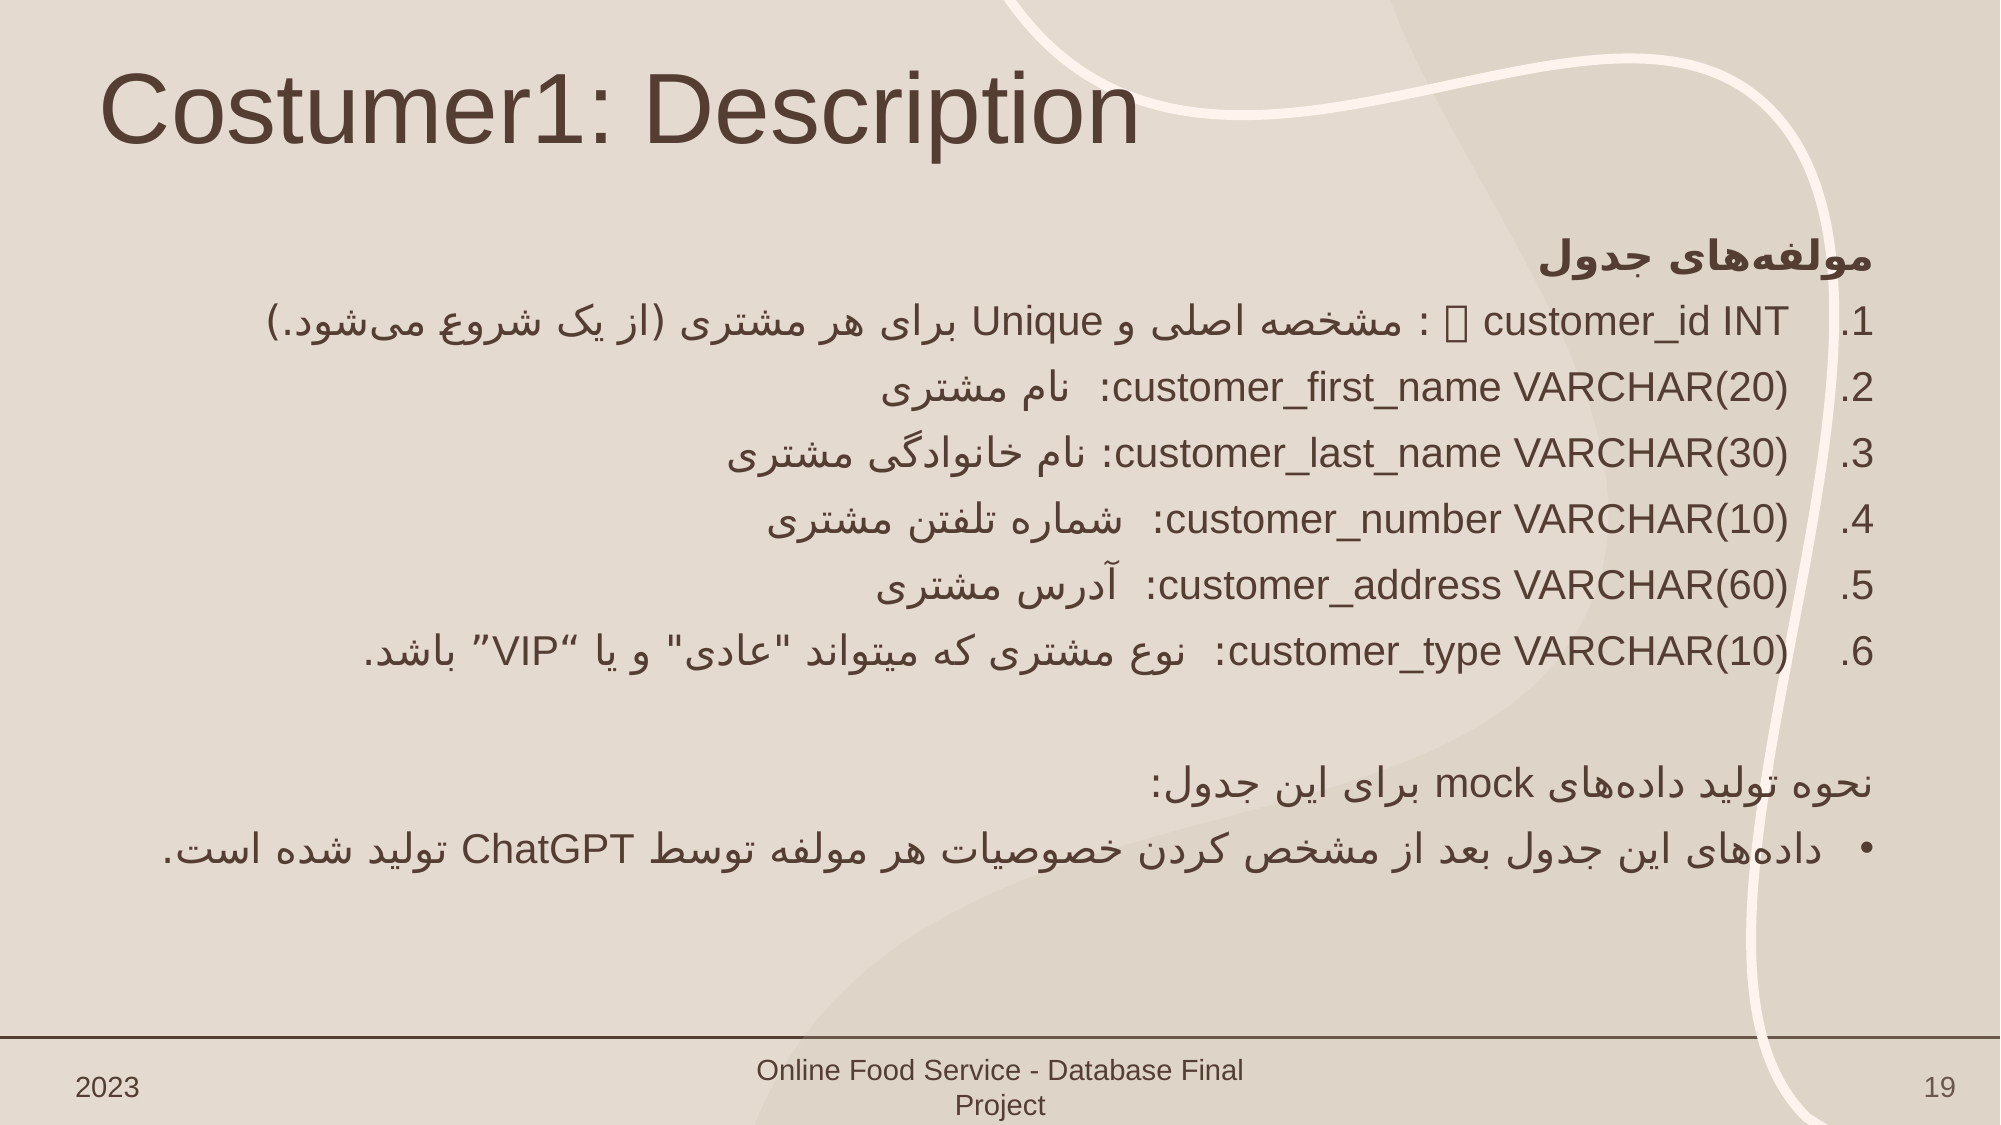

# Costumer1: Description
مولفه‌های جدول
customer_id INT 🗝 : مشخصه اصلی و Unique برای هر مشتری (از یک شروع می‌شود.)
customer_first_name VARCHAR(20):  نام مشتری
customer_last_name VARCHAR(30): نام خانوادگی مشتری
customer_number VARCHAR(10):  شماره تلفتن مشتری
customer_address VARCHAR(60):  آدرس مشتری
customer_type VARCHAR(10):  نوع مشتری که میتواند "عادی" و یا “VIP” باشد.

نحوه تولید داده‌های mock برای این جدول:
 داده‌های این جدول بعد از مشخص کردن خصوصیات هر مولفه توسط ChatGPT تولید شده است.
2023
Online Food Service - Database Final Project
19